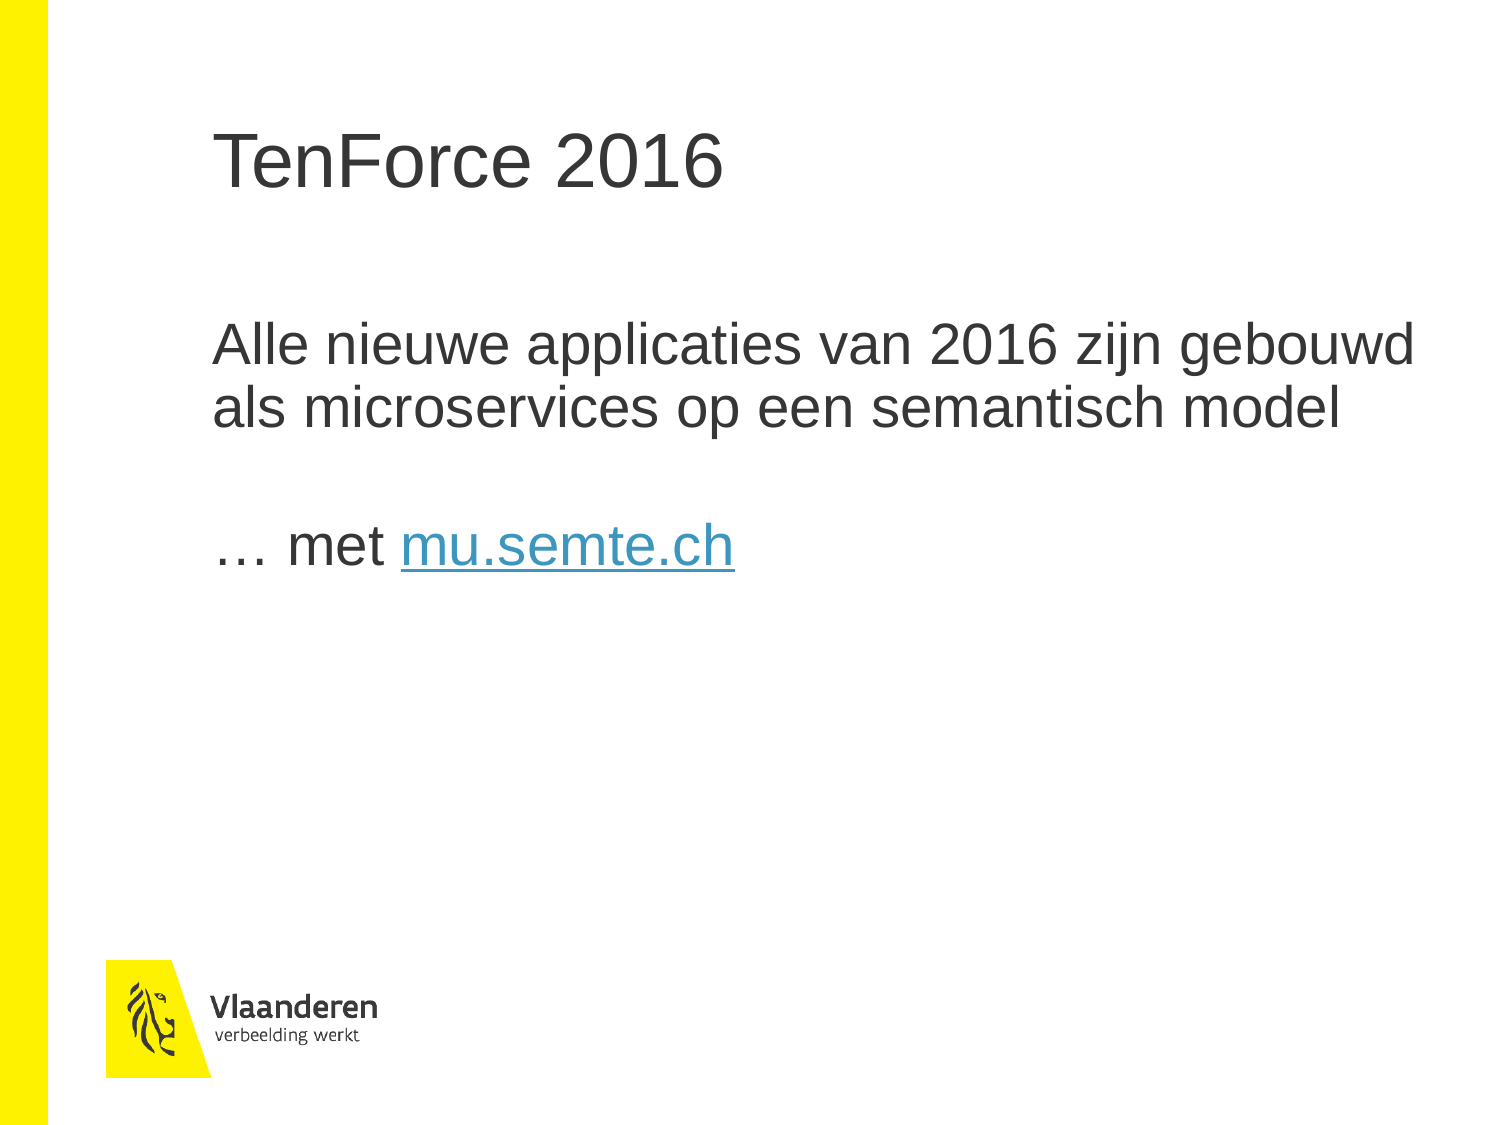

# TenForce 2016
Alle nieuwe applicaties van 2016 zijn gebouwd als microservices op een semantisch model

… met mu.semte.ch